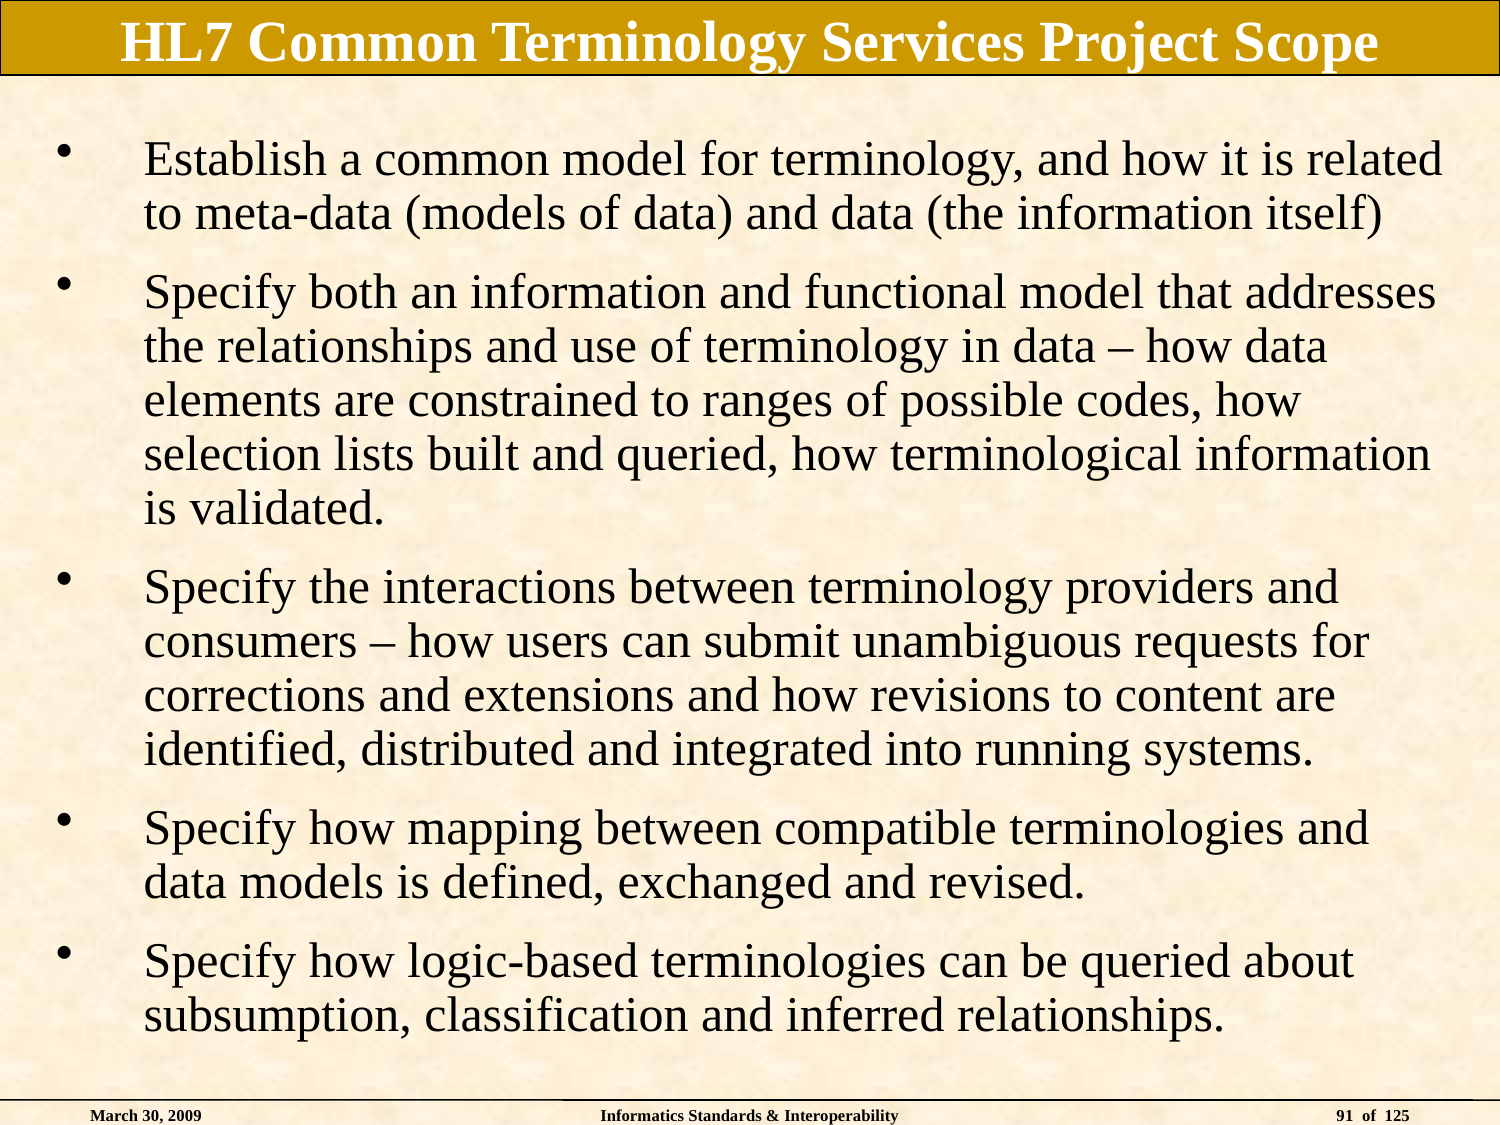

# HL7 Common Terminology Services Project Scope
Establish a common model for terminology, and how it is related to meta-data (models of data) and data (the information itself)
Specify both an information and functional model that addresses the relationships and use of terminology in data – how data elements are constrained to ranges of possible codes, how selection lists built and queried, how terminological information is validated.
Specify the interactions between terminology providers and consumers – how users can submit unambiguous requests for corrections and extensions and how revisions to content are identified, distributed and integrated into running systems.
Specify how mapping between compatible terminologies and data models is defined, exchanged and revised.
Specify how logic-based terminologies can be queried about subsumption, classification and inferred relationships.
March 30, 2009
Informatics Standards & Interoperability
91  of  125